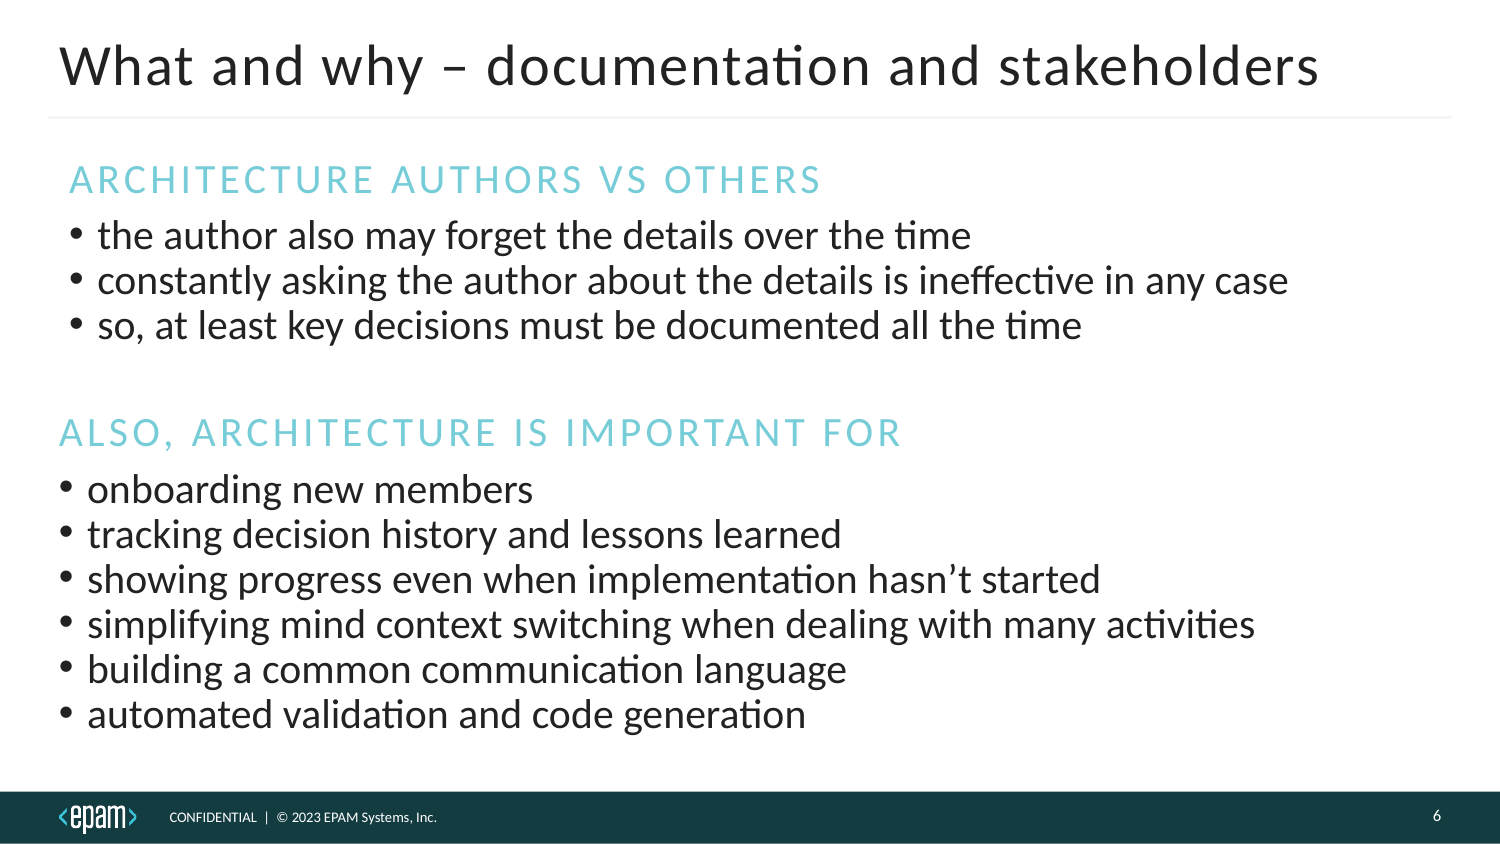

# What and why – documentation and stakeholders
architecture AUTHORS vs others
the author also may forget the details over the time
constantly asking the author about the details is ineffective in any case
so, at least key decisions must be documented all the time
ALSO, architecture is important for
onboarding new members
tracking decision history and lessons learned
showing progress even when implementation hasn’t started
simplifying mind context switching when dealing with many activities
building a common communication language
automated validation and code generation
6